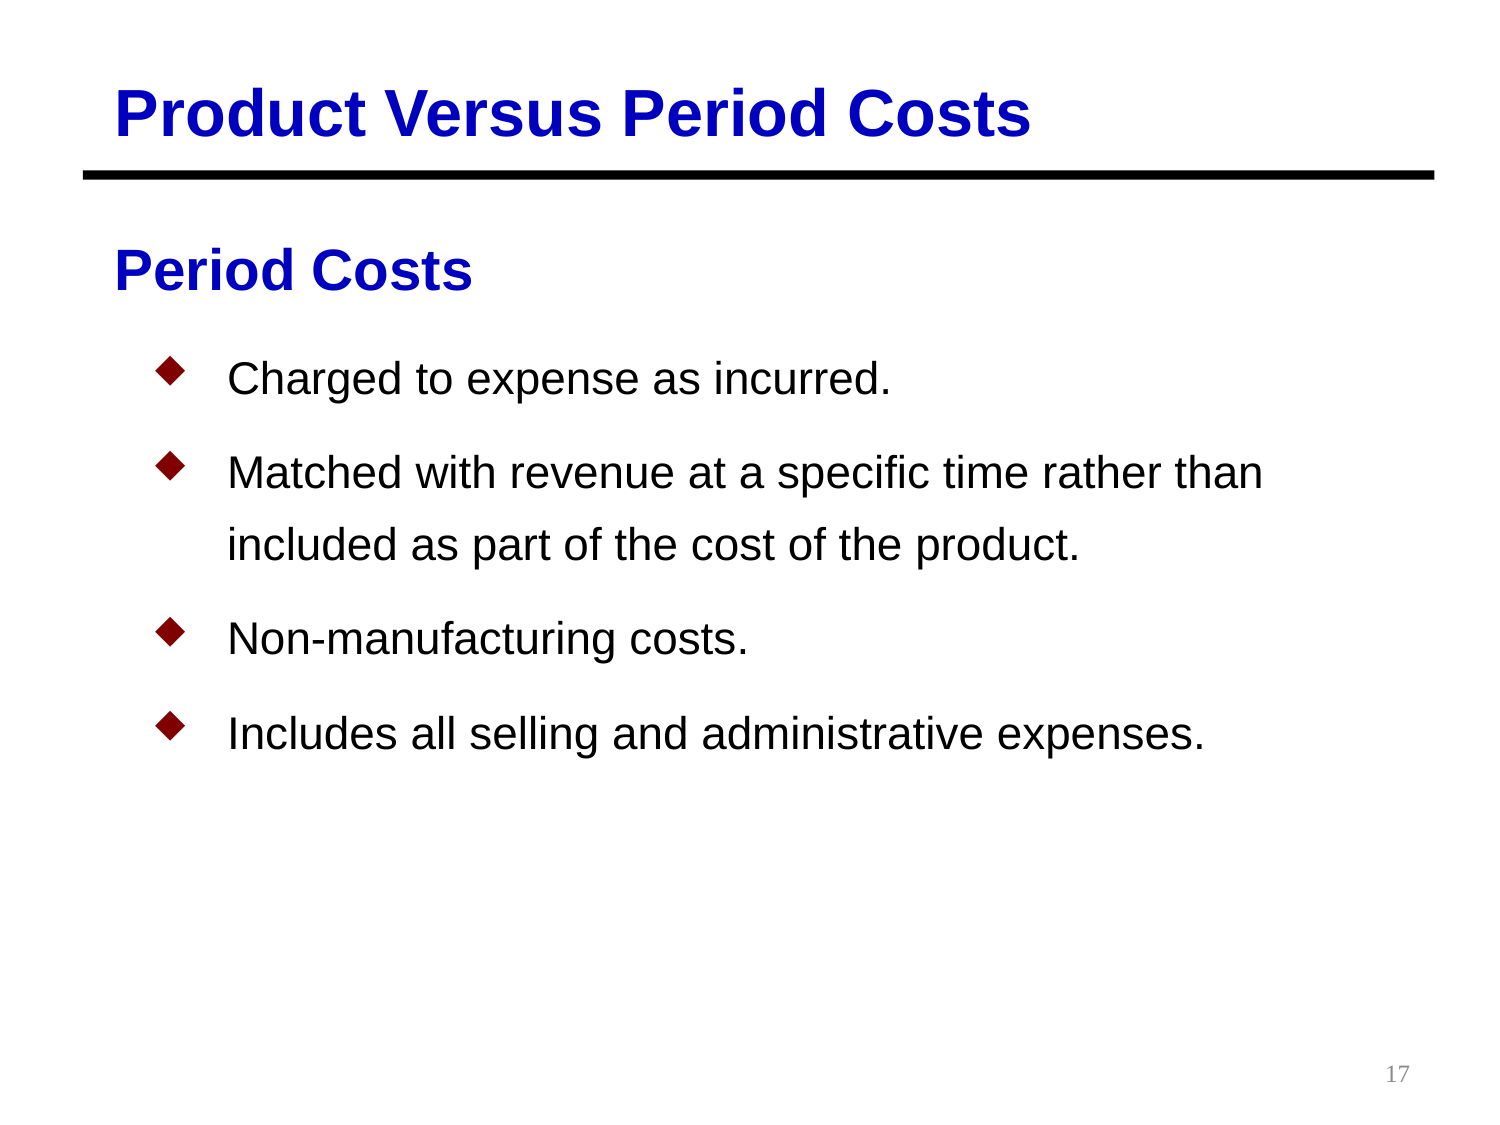

Product Versus Period Costs

Period Costs
Charged to expense as incurred.
Matched with revenue at a specific time rather than included as part of the cost of the product.
Non-manufacturing costs.
Includes all selling and administrative expenses.

17